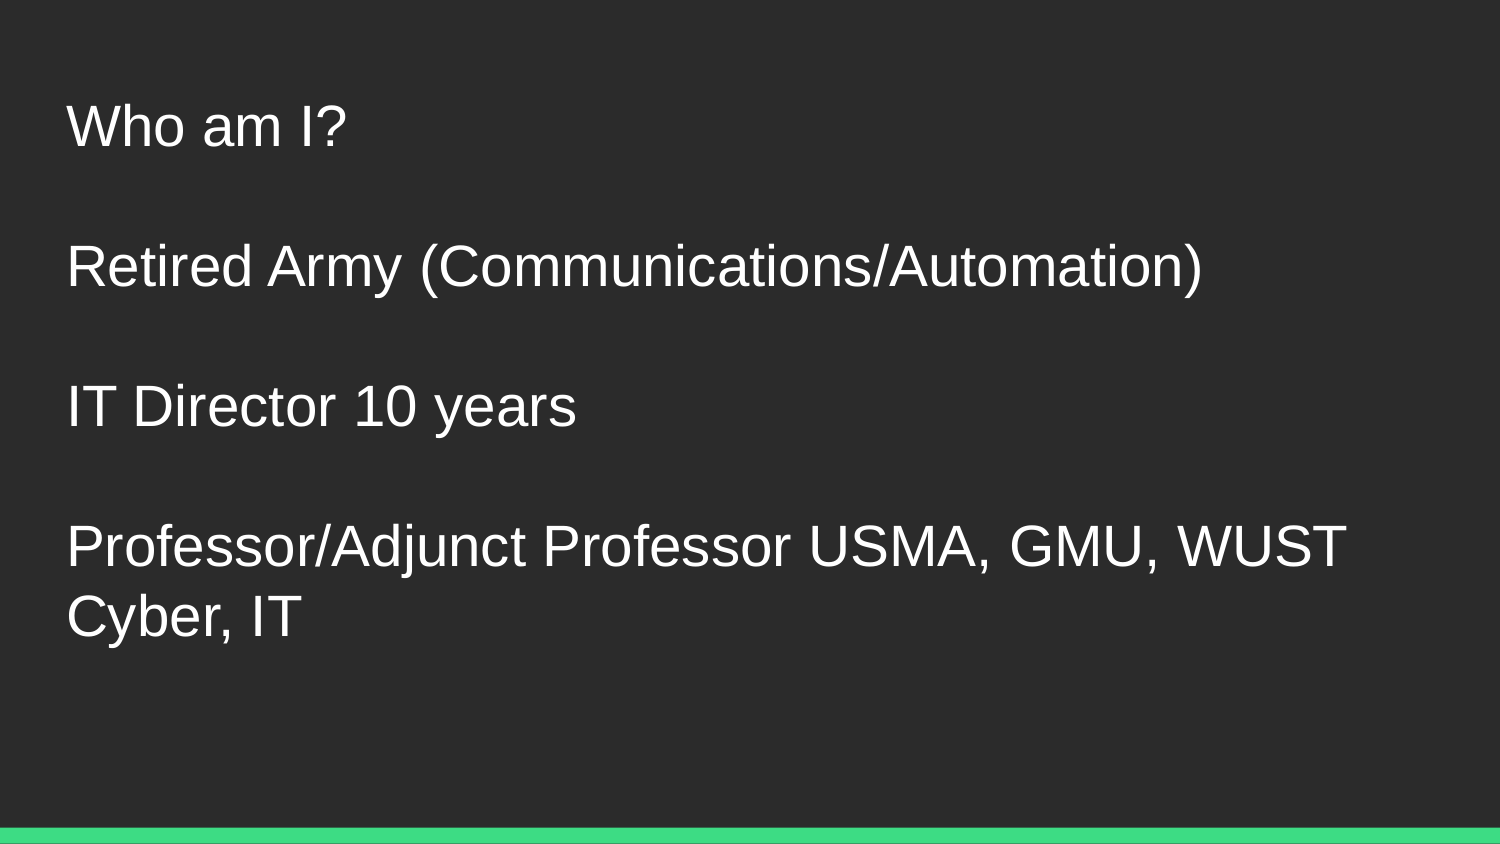

# Who am I? Retired Army (Communications/Automation) IT Director 10 years Professor/Adjunct Professor USMA, GMU, WUST 	Cyber, IT